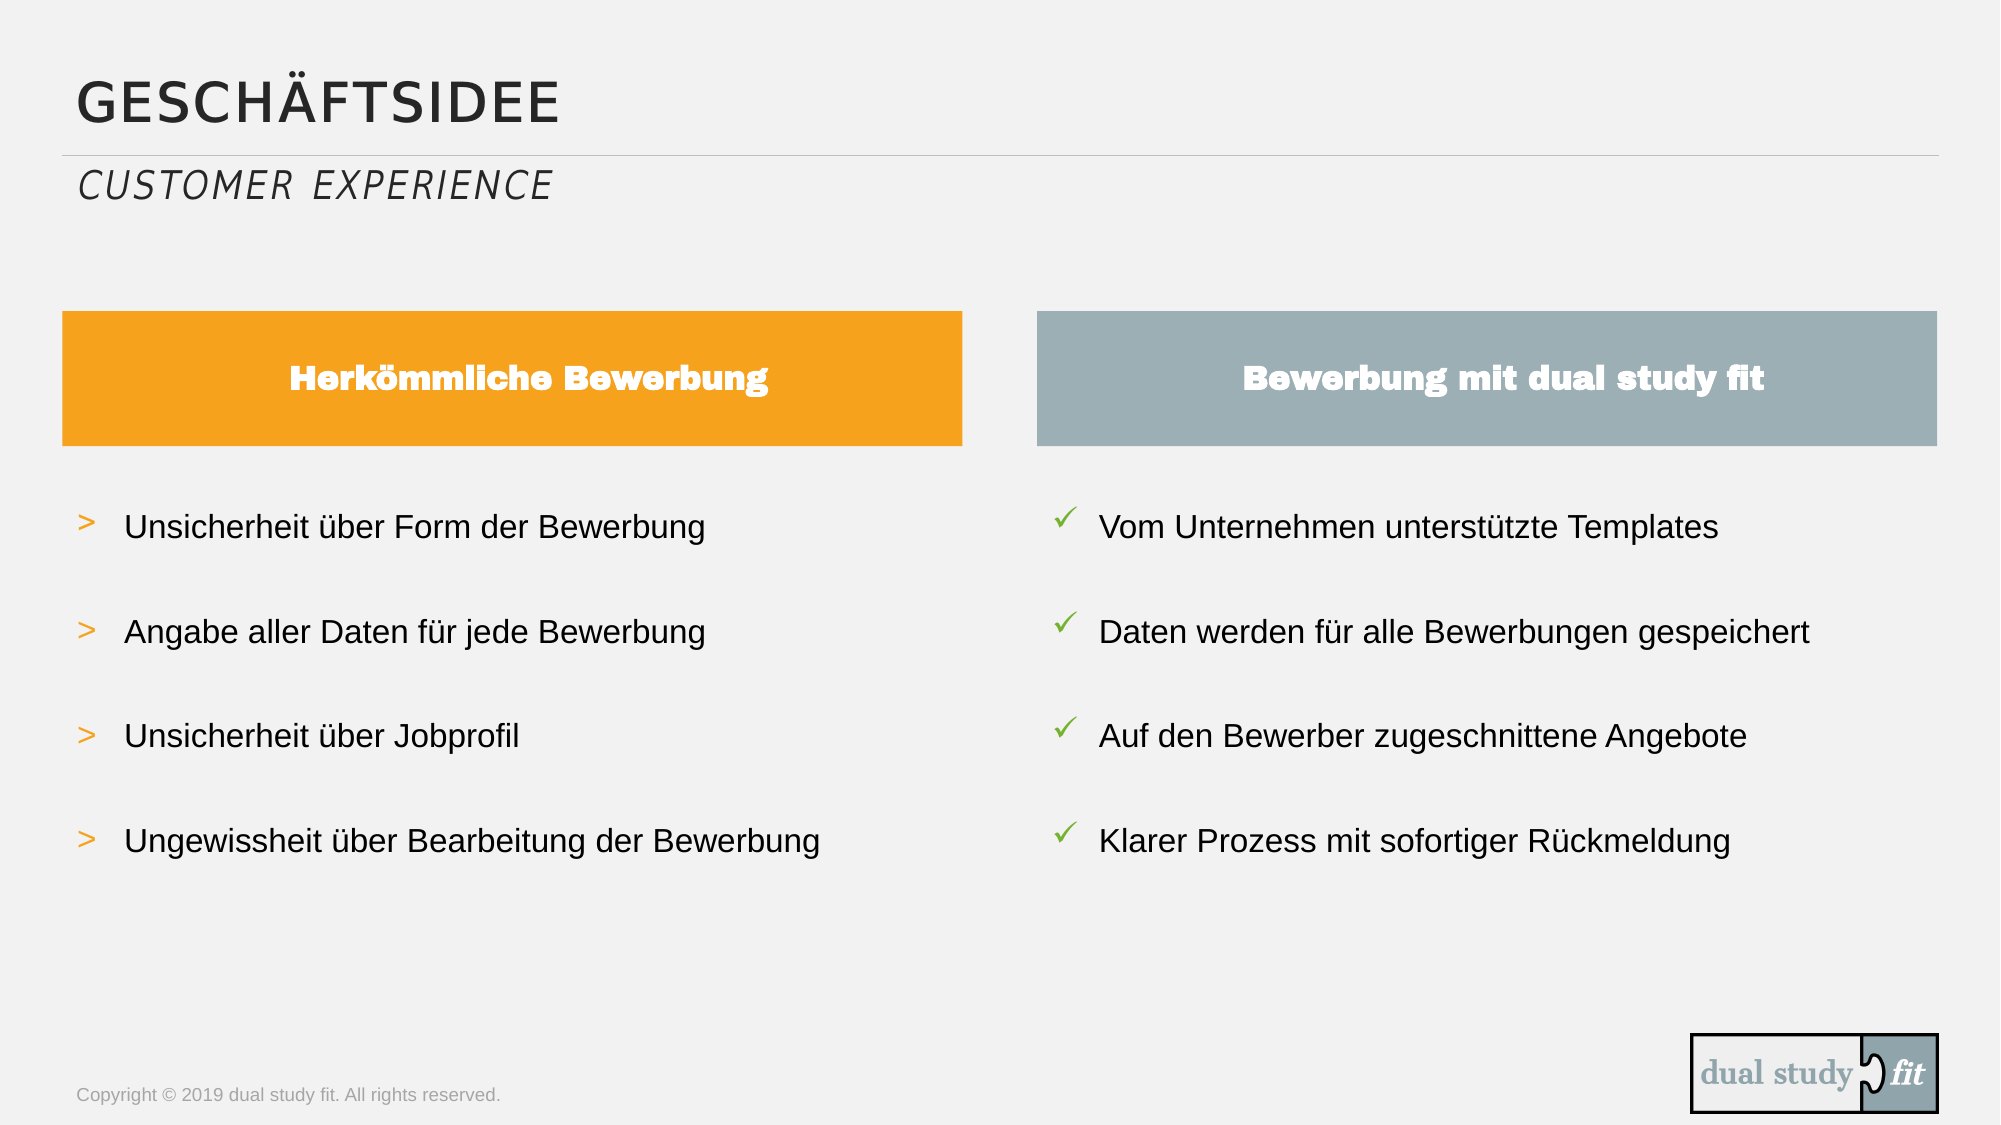

# GeschäftsiDEE
Customer Experience
Herkömmliche Bewerbung
Bewerbung mit dual study fit
Unsicherheit über Form der Bewerbung

Angabe aller Daten für jede Bewerbung

Unsicherheit über Jobprofil

Ungewissheit über Bearbeitung der Bewerbung
Vom Unternehmen unterstützte Templates

Daten werden für alle Bewerbungen gespeichert

Auf den Bewerber zugeschnittene Angebote

Klarer Prozess mit sofortiger Rückmeldung
Copyright © 2019 dual study fit. All rights reserved.